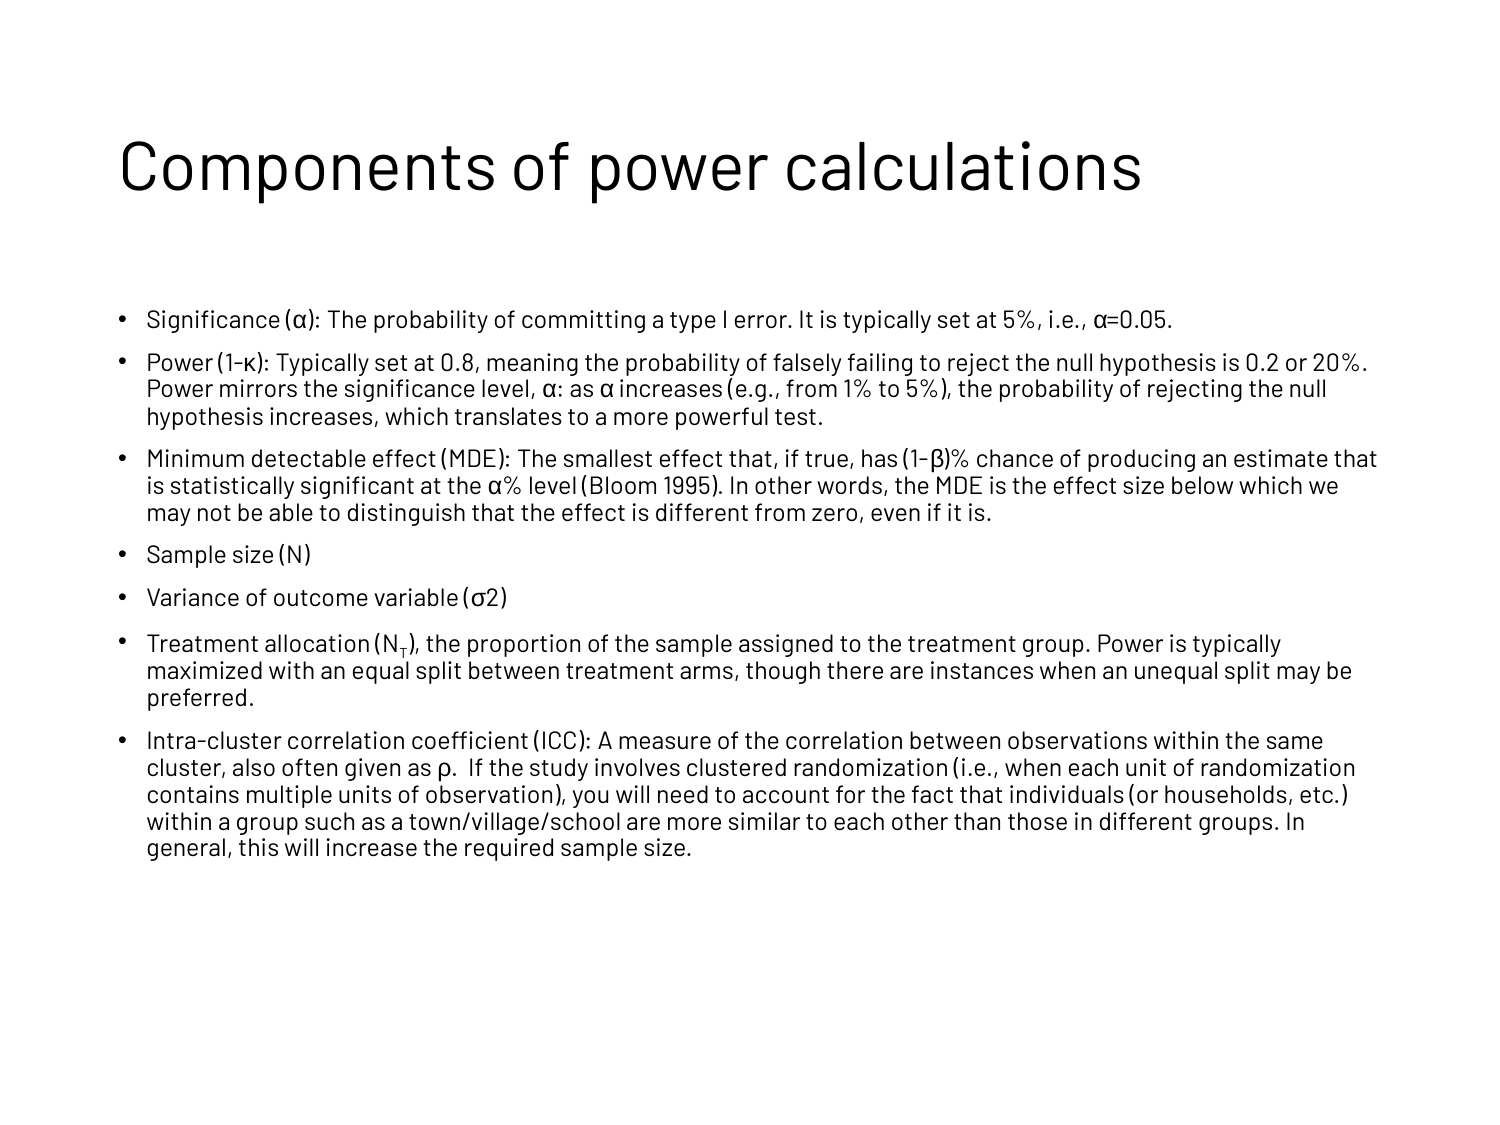

# Components of power calculations
Significance (α): The probability of committing a type I error. It is typically set at 5%, i.e., α=0.05.
Power (1-κ): Typically set at 0.8, meaning the probability of falsely failing to reject the null hypothesis is 0.2 or 20%.  Power mirrors the significance level, α: as α increases (e.g., from 1% to 5%), the probability of rejecting the null hypothesis increases, which translates to a more powerful test.
Minimum detectable effect (MDE): The smallest effect that, if true, has (1-β)% chance of producing an estimate that is statistically significant at the α% level (Bloom 1995). In other words, the MDE is the effect size below which we may not be able to distinguish that the effect is different from zero, even if it is.
Sample size (N)
Variance of outcome variable (σ2)
Treatment allocation (NT), the proportion of the sample assigned to the treatment group. Power is typically maximized with an equal split between treatment arms, though there are instances when an unequal split may be preferred.
Intra-cluster correlation coefficient (ICC): A measure of the correlation between observations within the same cluster, also often given as ρ.  If the study involves clustered randomization (i.e., when each unit of randomization contains multiple units of observation), you will need to account for the fact that individuals (or households, etc.) within a group such as a town/village/school are more similar to each other than those in different groups. In general, this will increase the required sample size.